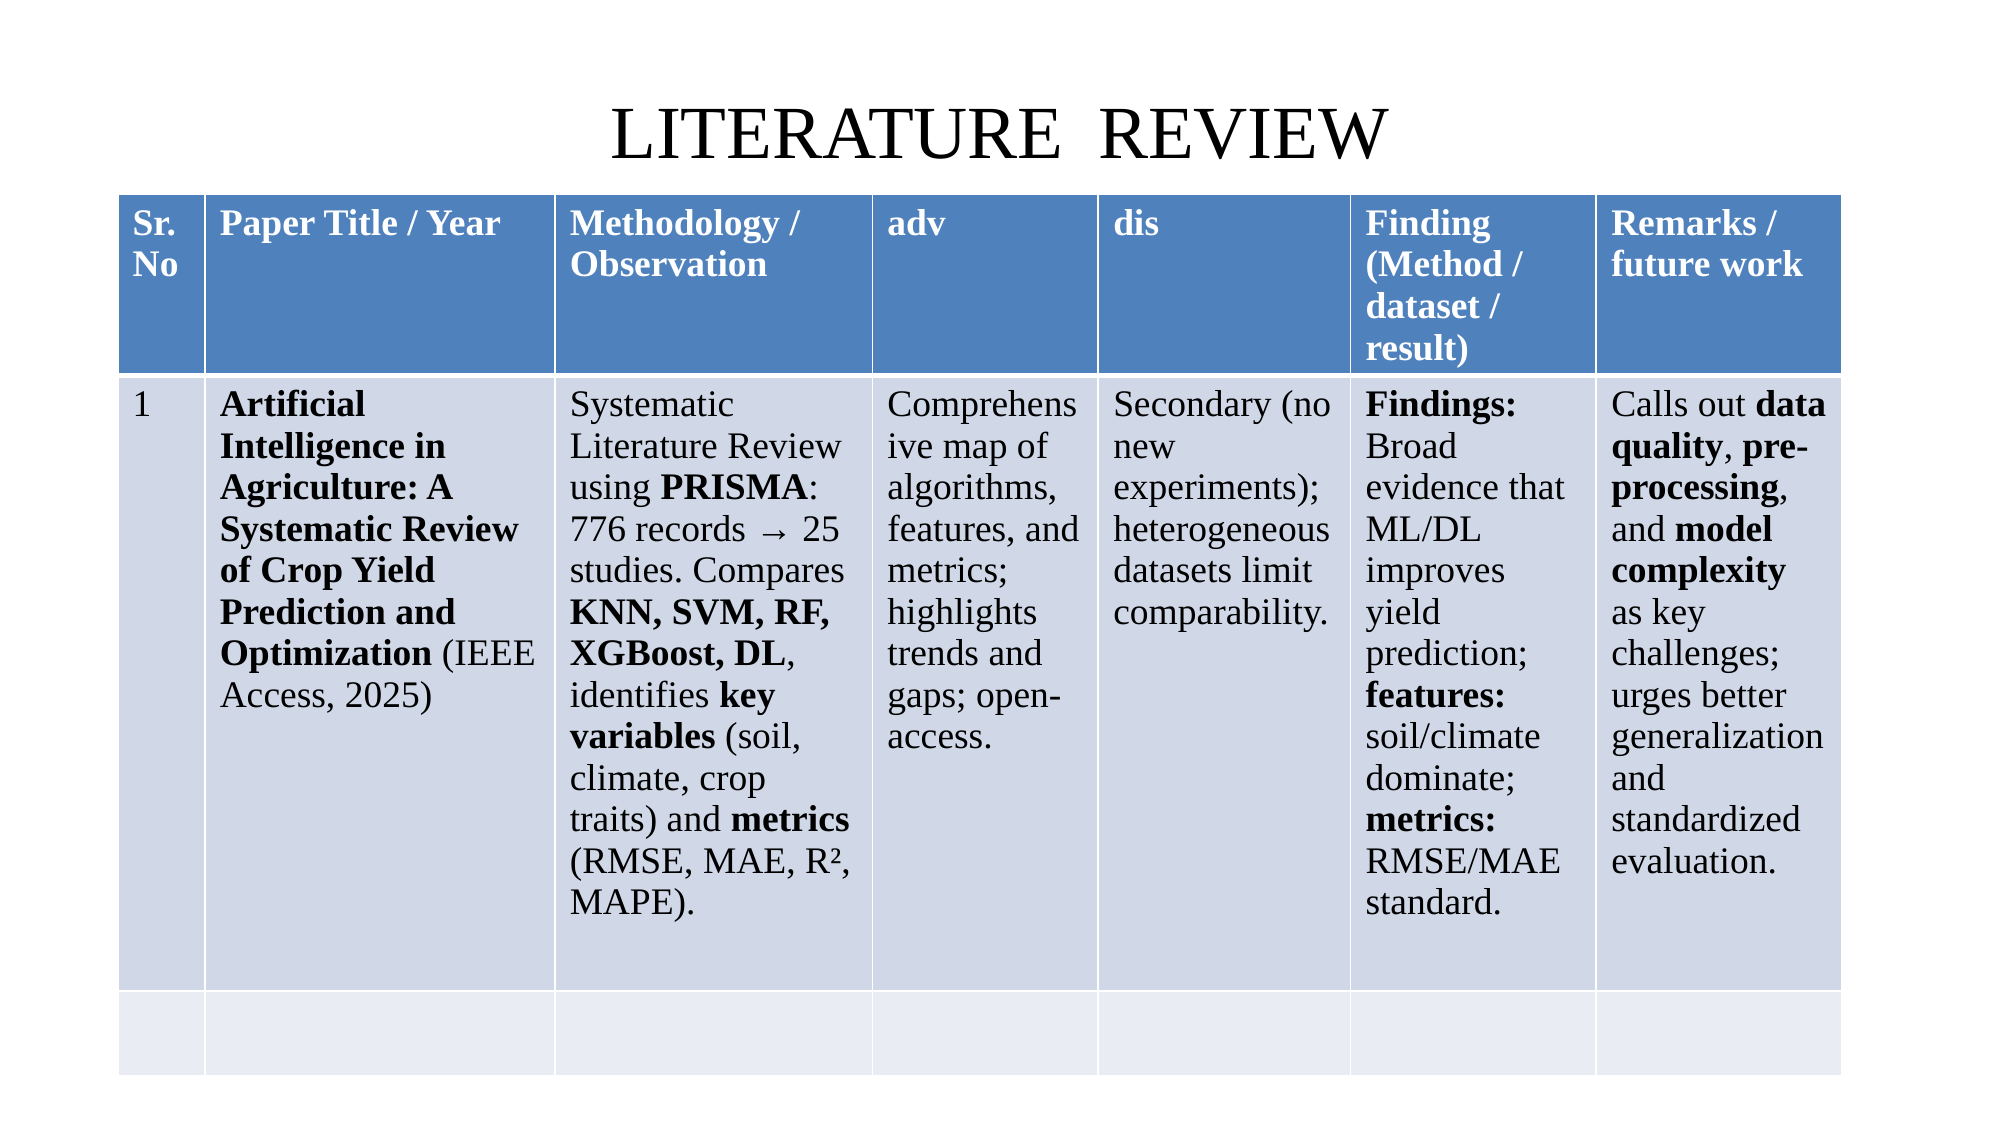

# LITERATURE  REVIEW
| Sr. No | Paper Title / Year | Methodology / Observation | adv | dis | Finding (Method / dataset / result) | Remarks / future work |
| --- | --- | --- | --- | --- | --- | --- |
| 1 | Artificial Intelligence in Agriculture: A Systematic Review of Crop Yield Prediction and Optimization (IEEE Access, 2025) | Systematic Literature Review using PRISMA: 776 records → 25 studies. Compares KNN, SVM, RF, XGBoost, DL, identifies key variables (soil, climate, crop traits) and metrics (RMSE, MAE, R², MAPE). | Comprehensive map of algorithms, features, and metrics; highlights trends and gaps; open-access. | Secondary (no new experiments); heterogeneous datasets limit comparability. | Findings: Broad evidence that ML/DL improves yield prediction; features: soil/climate dominate; metrics: RMSE/MAE standard. | Calls out data quality, pre-processing, and model complexity as key challenges; urges better generalization and standardized evaluation. |
|  |  |  |  |  |  |  |